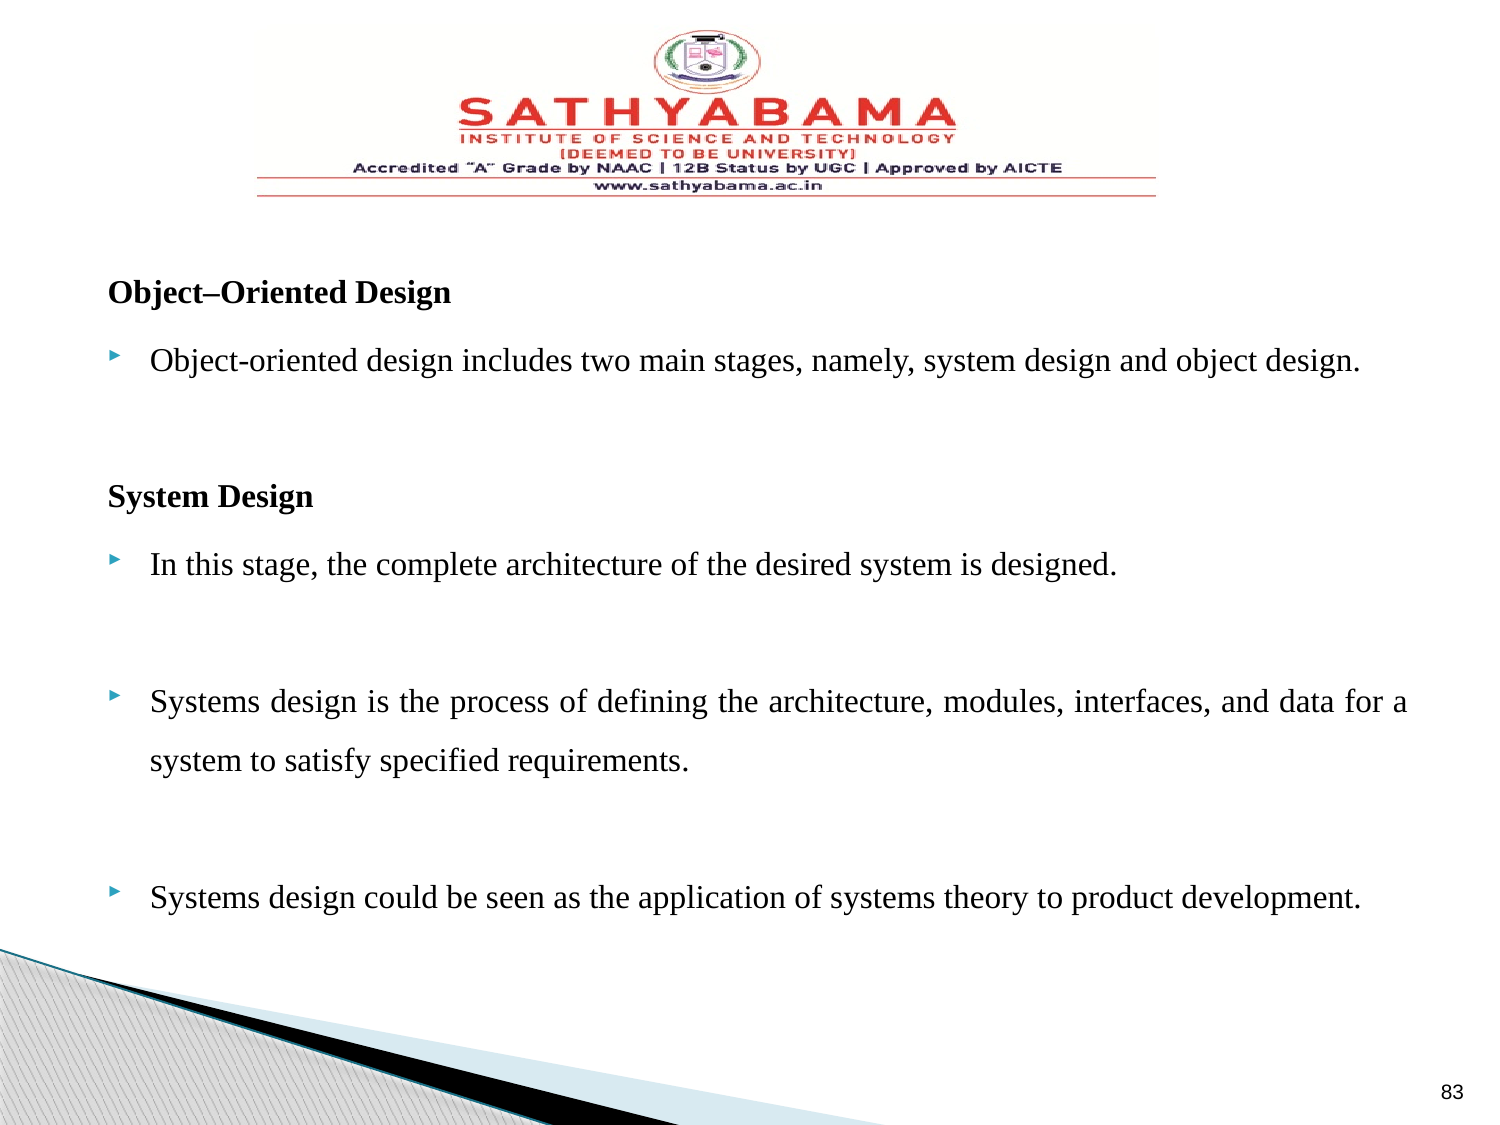

Object–Oriented Design
Object-oriented design includes two main stages, namely, system design and object design.

System Design
In this stage, the complete architecture of the desired system is designed.

Systems design is the process of defining the architecture, modules, interfaces, and data for a system to satisfy specified requirements.

Systems design could be seen as the application of systems theory to product development.

83